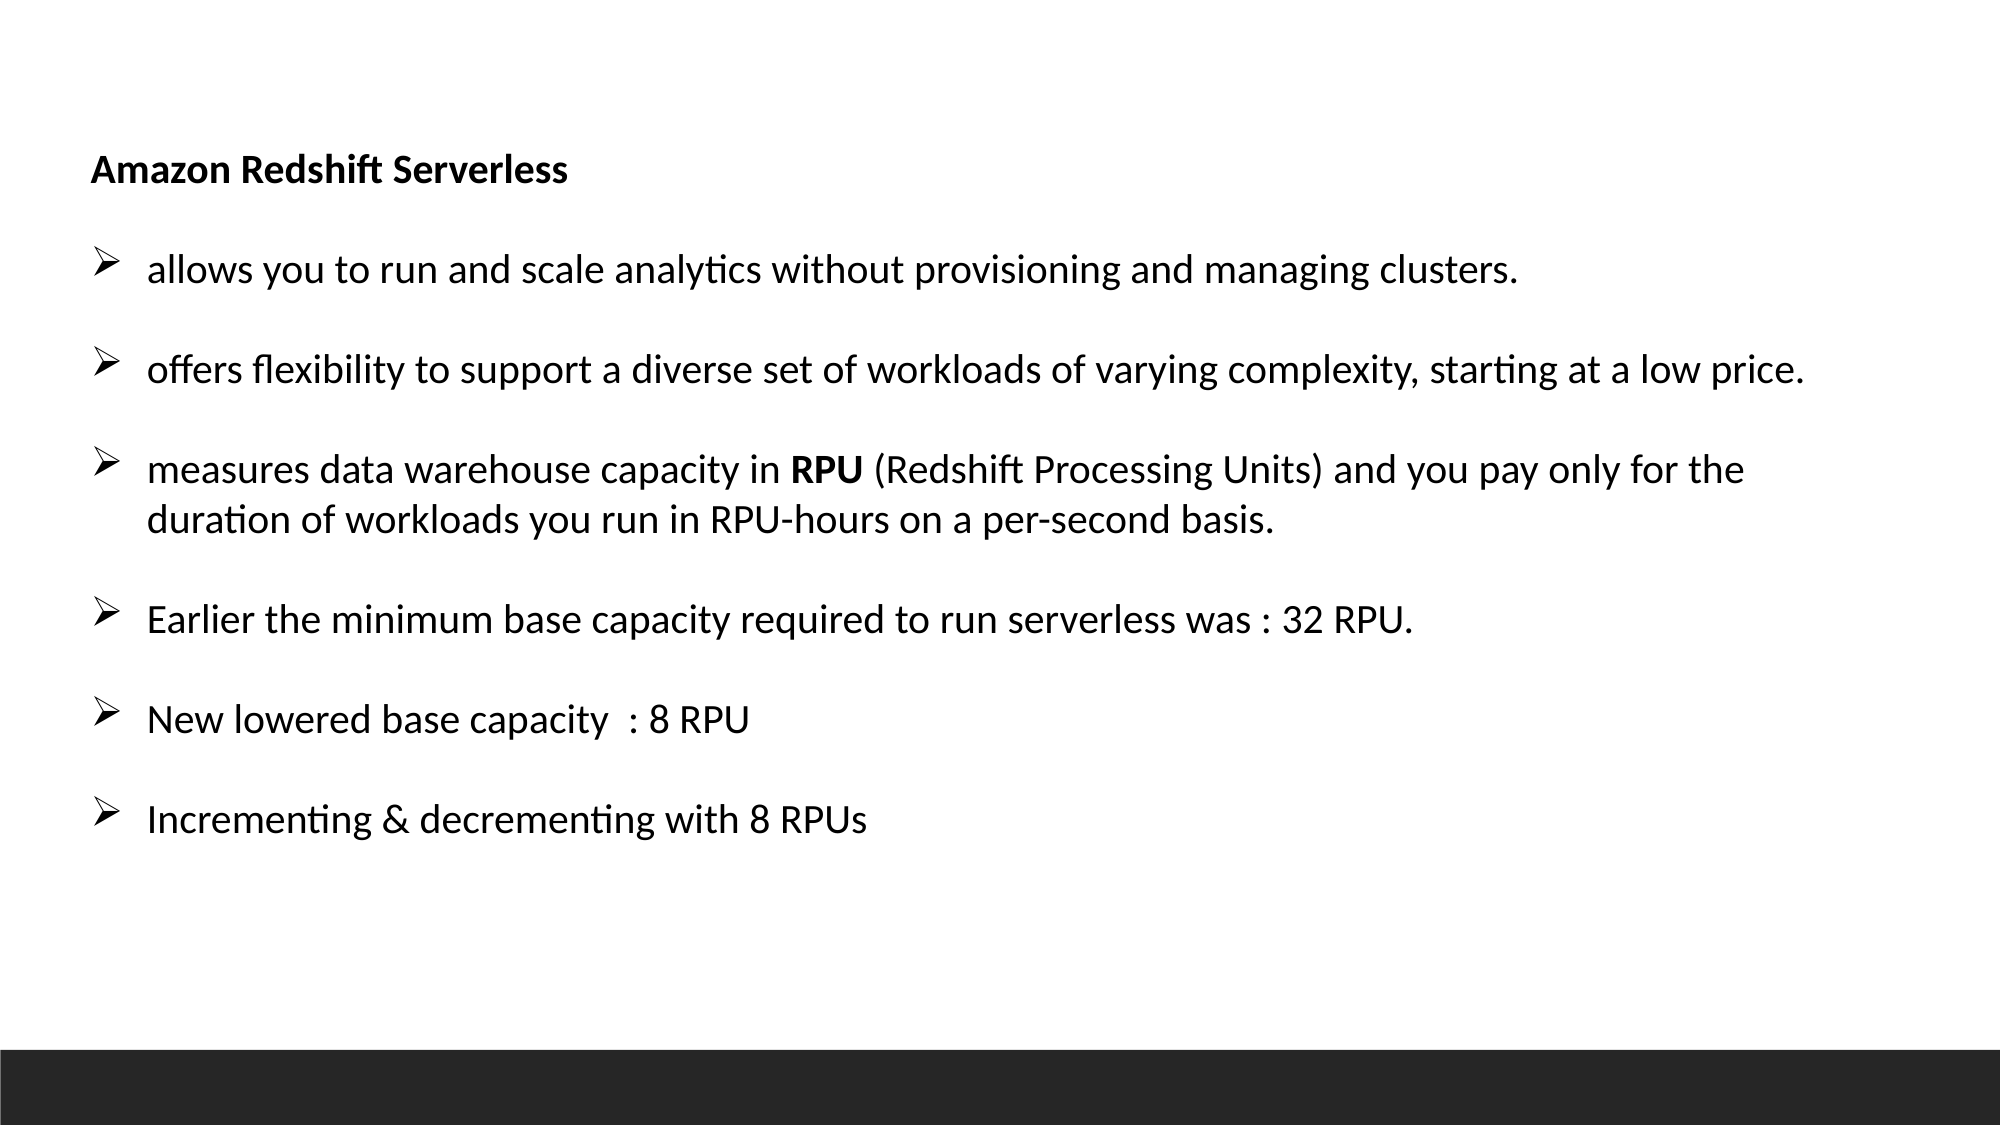

Amazon Redshift Serverless

allows you to run and scale analytics without provisioning and managing clusters.

offers flexibility to support a diverse set of workloads of varying complexity, starting at a low price.

measures data warehouse capacity in RPU (Redshift Processing Units) and you pay only for the duration of workloads you run in RPU-hours on a per-second basis.

Earlier the minimum base capacity required to run serverless was : 32 RPU.

New lowered base capacity  : 8 RPU

Incrementing & decrementing with 8 RPUs